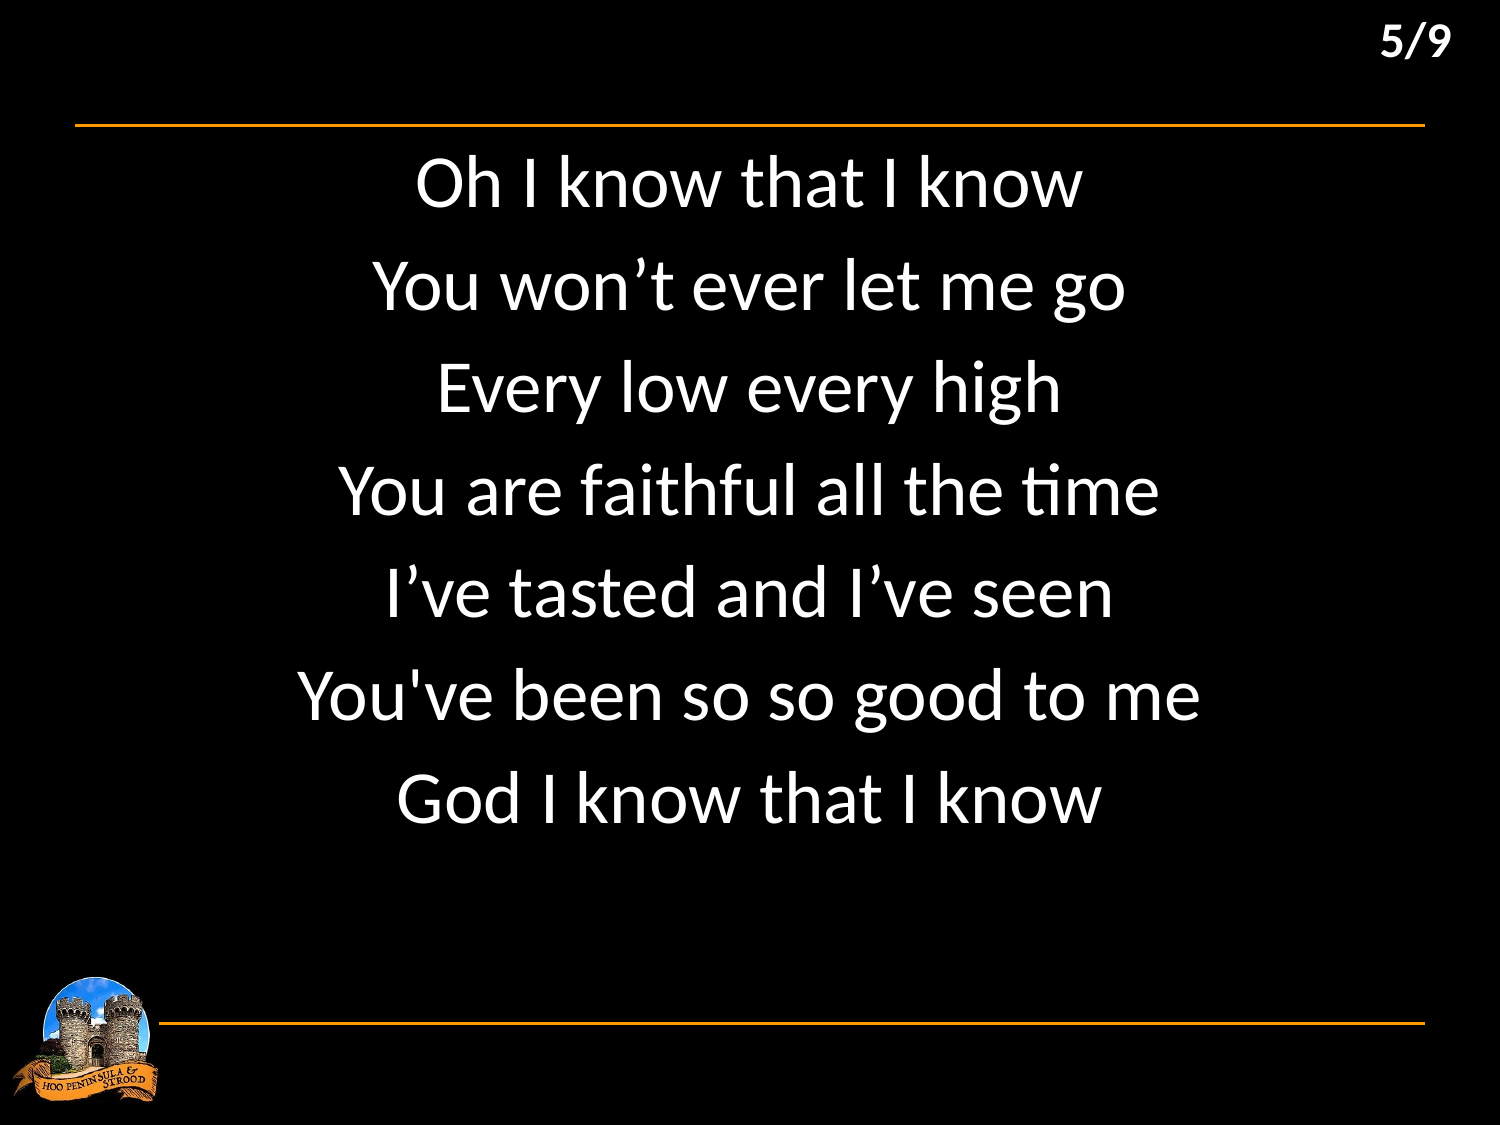

5/9
Oh I know that I know
You won’t ever let me go
Every low every high
You are faithful all the time
I’ve tasted and I’ve seen
You've been so so good to me
God I know that I know